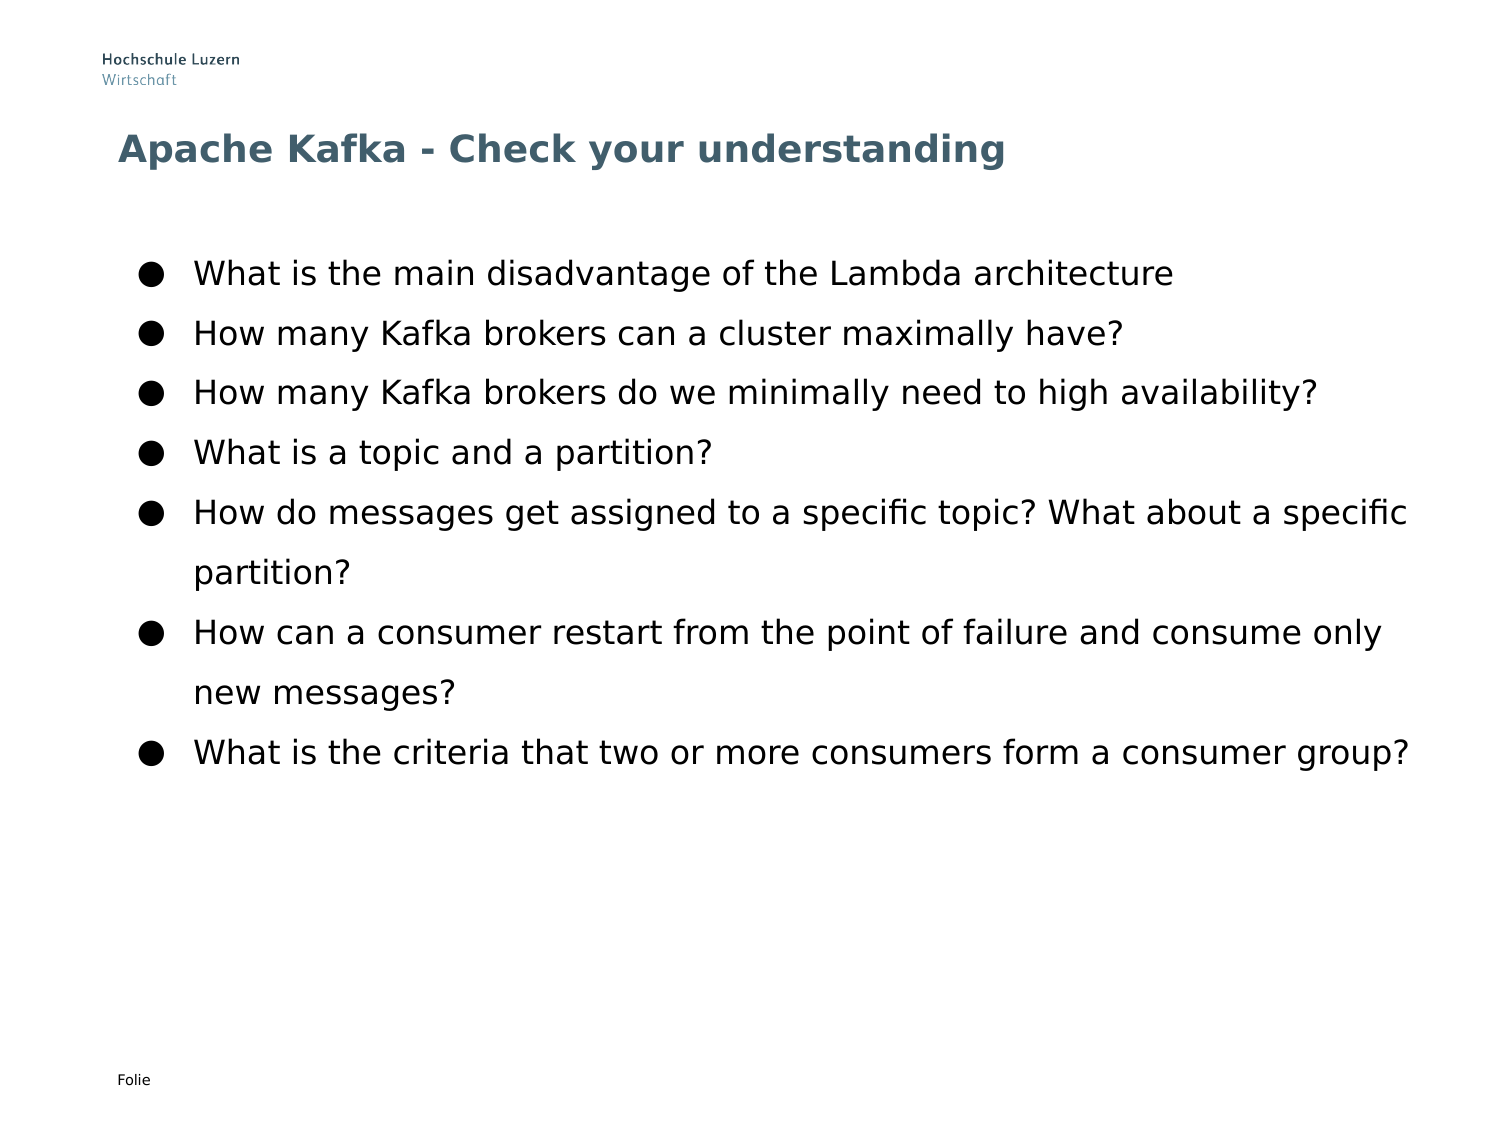

# Apache Kafka - Check your understanding
What is the main disadvantage of the Lambda architecture
How many Kafka brokers can a cluster maximally have?
How many Kafka brokers do we minimally need to high availability?
What is a topic and a partition?
How do messages get assigned to a specific topic? What about a specific partition?
How can a consumer restart from the point of failure and consume only new messages?
What is the criteria that two or more consumers form a consumer group?